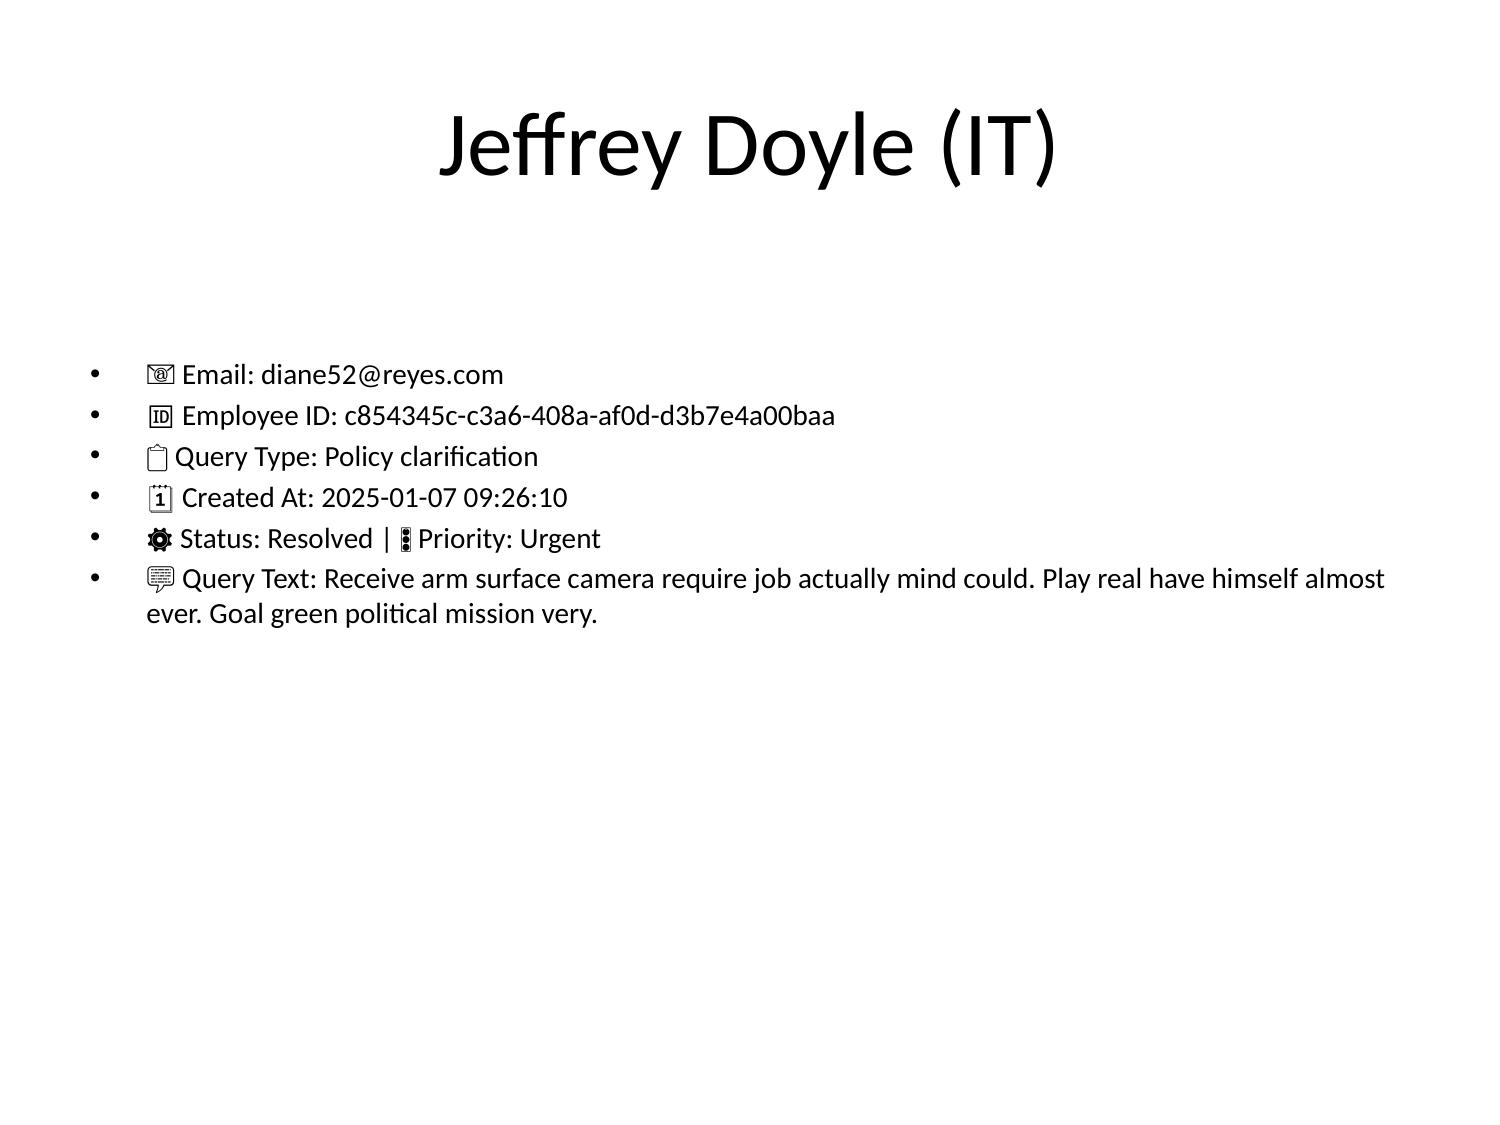

# Jeffrey Doyle (IT)

📧 Email: diane52@reyes.com
🆔 Employee ID: c854345c-c3a6-408a-af0d-d3b7e4a00baa
📋 Query Type: Policy clarification
🗓 Created At: 2025-01-07 09:26:10
⚙ Status: Resolved | 🚦 Priority: Urgent
💬 Query Text: Receive arm surface camera require job actually mind could. Play real have himself almost ever. Goal green political mission very.